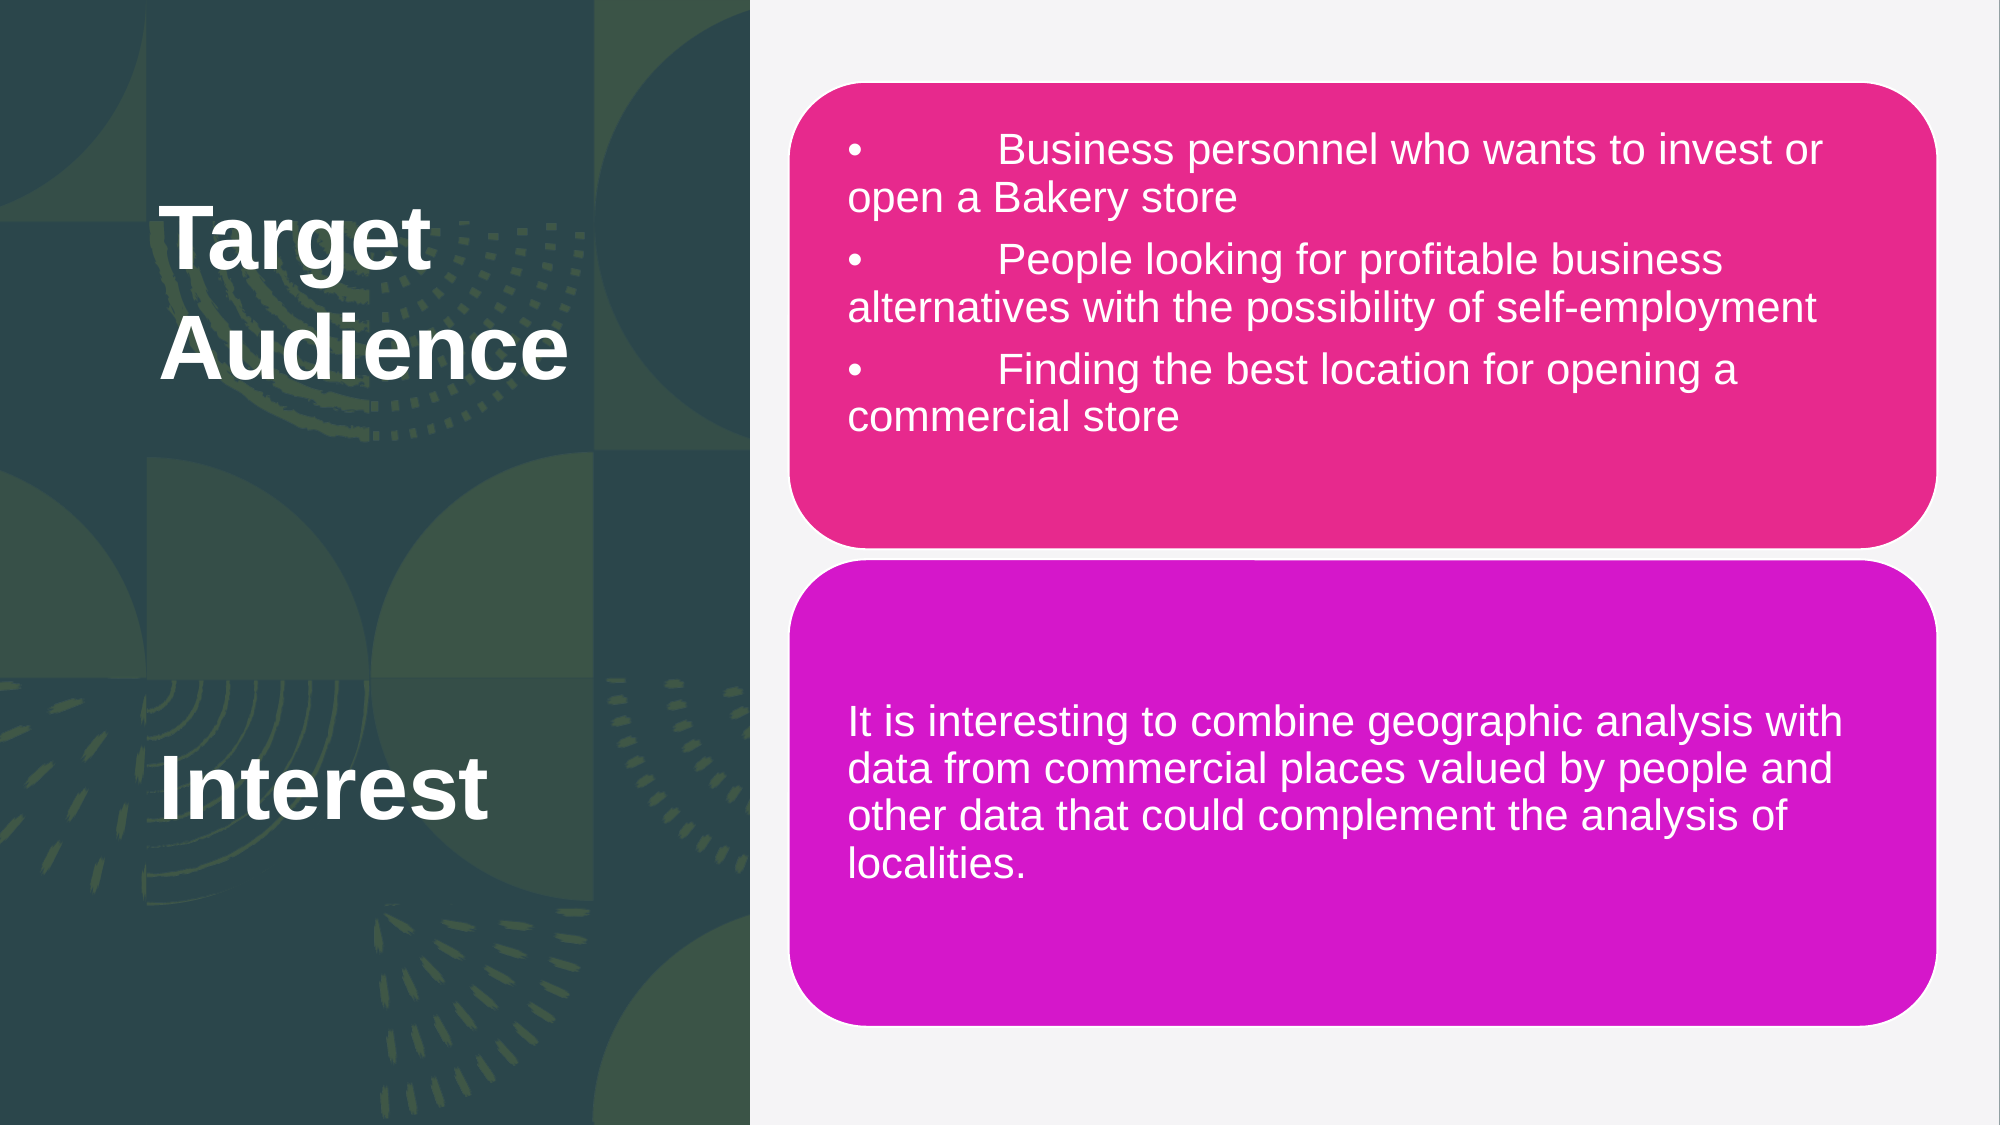

# Target Audience Interest
•	Business personnel who wants to invest or open a Bakery store
•	People looking for profitable business alternatives with the possibility of self-employment
•	Finding the best location for opening a commercial store

It is interesting to combine geographic analysis with data from commercial places valued by people and other data that could complement the analysis of localities.